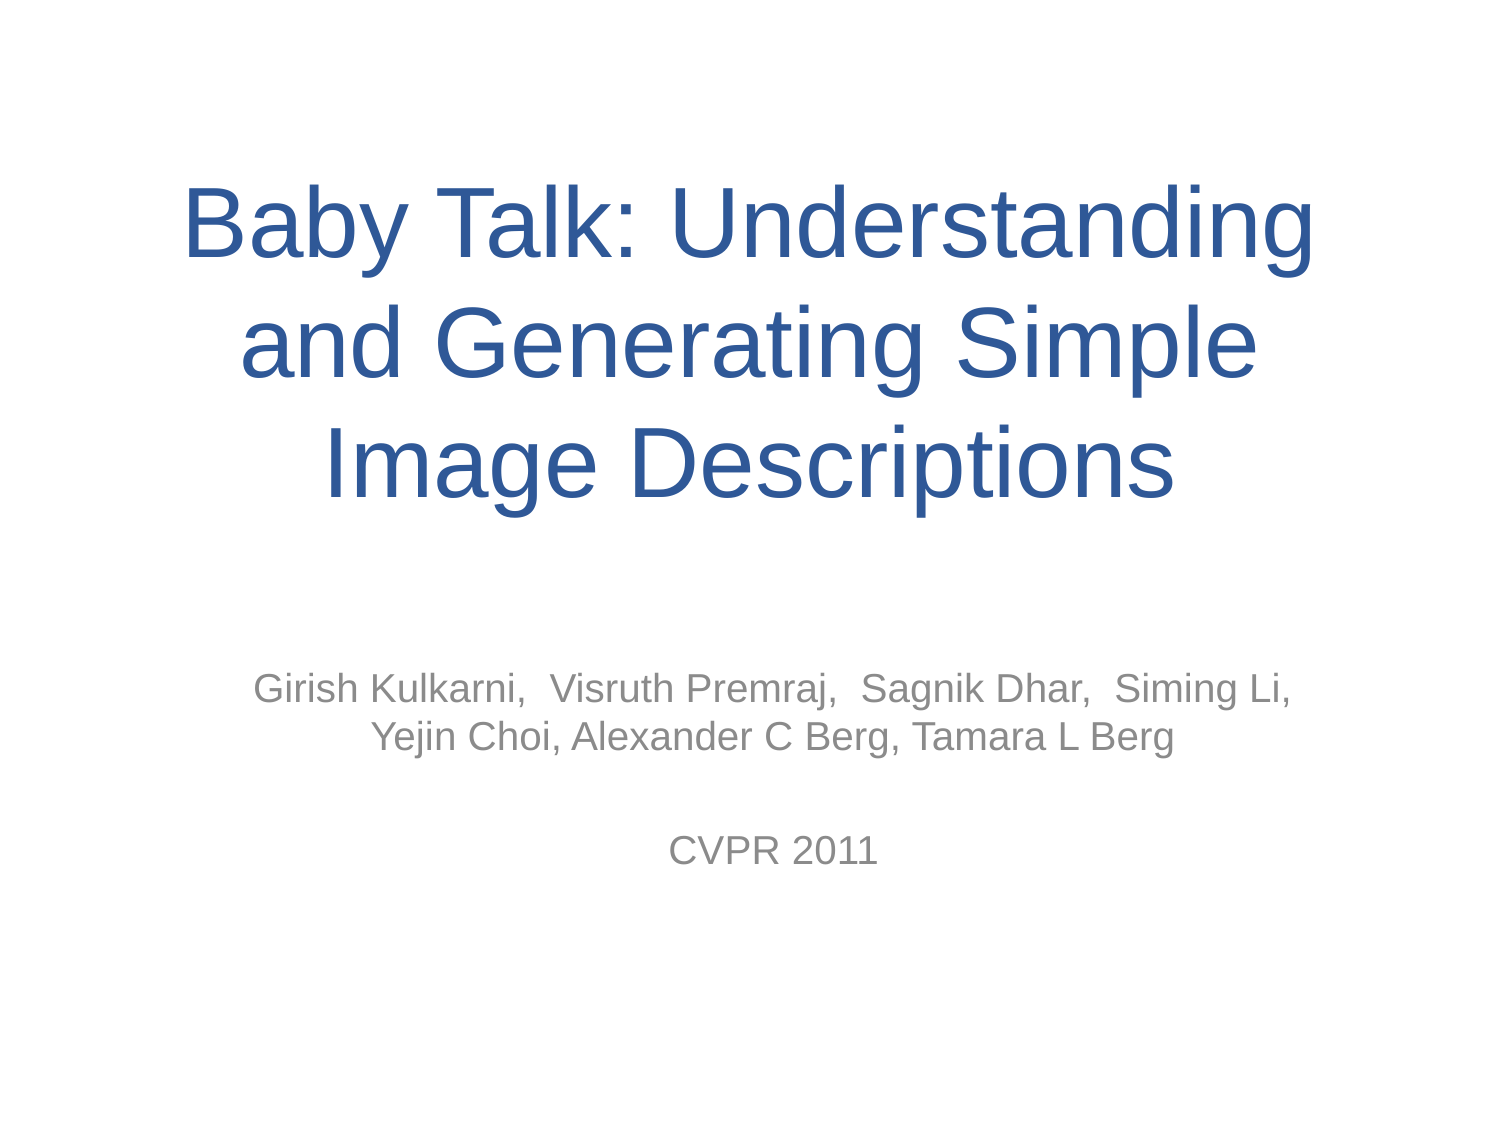

# Baby Talk: Understanding and Generating Simple Image Descriptions

Girish Kulkarni,  Visruth Premraj,  Sagnik Dhar,  Siming Li, Yejin Choi, Alexander C Berg, Tamara L Berg

CVPR 2011